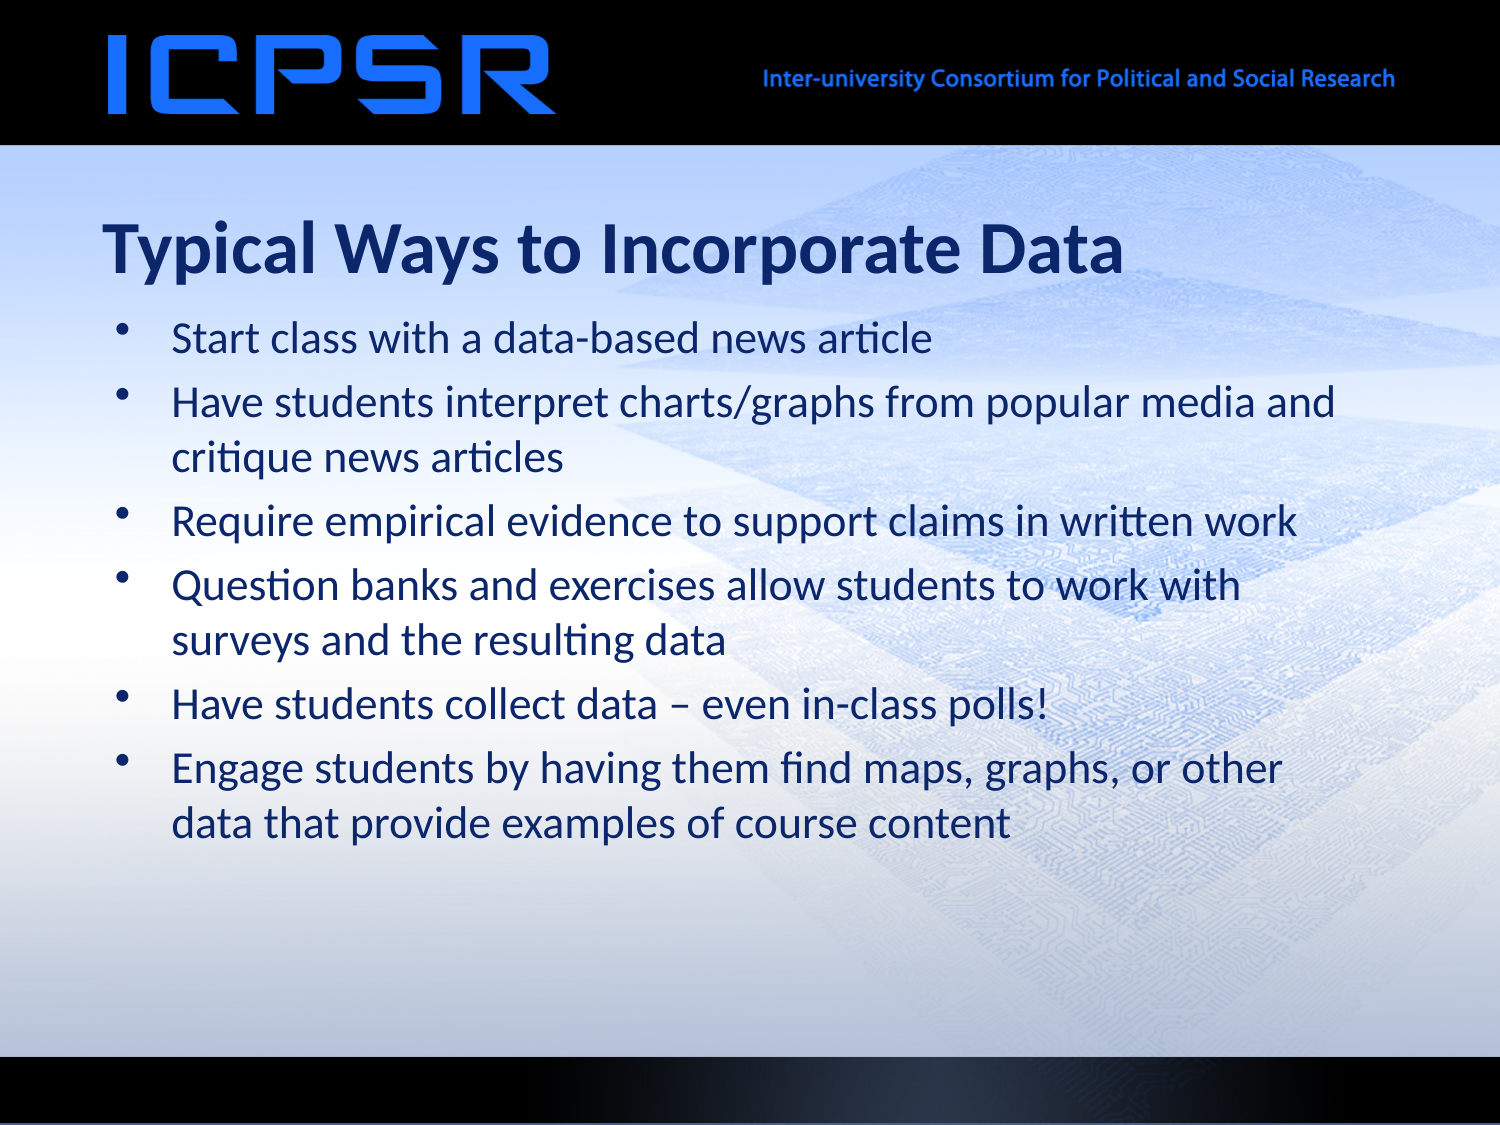

# Typical Ways to Incorporate Data
Start class with a data-based news article
Have students interpret charts/graphs from popular media and critique news articles
Require empirical evidence to support claims in written work
Question banks and exercises allow students to work with surveys and the resulting data
Have students collect data – even in-class polls!
Engage students by having them find maps, graphs, or other data that provide examples of course content